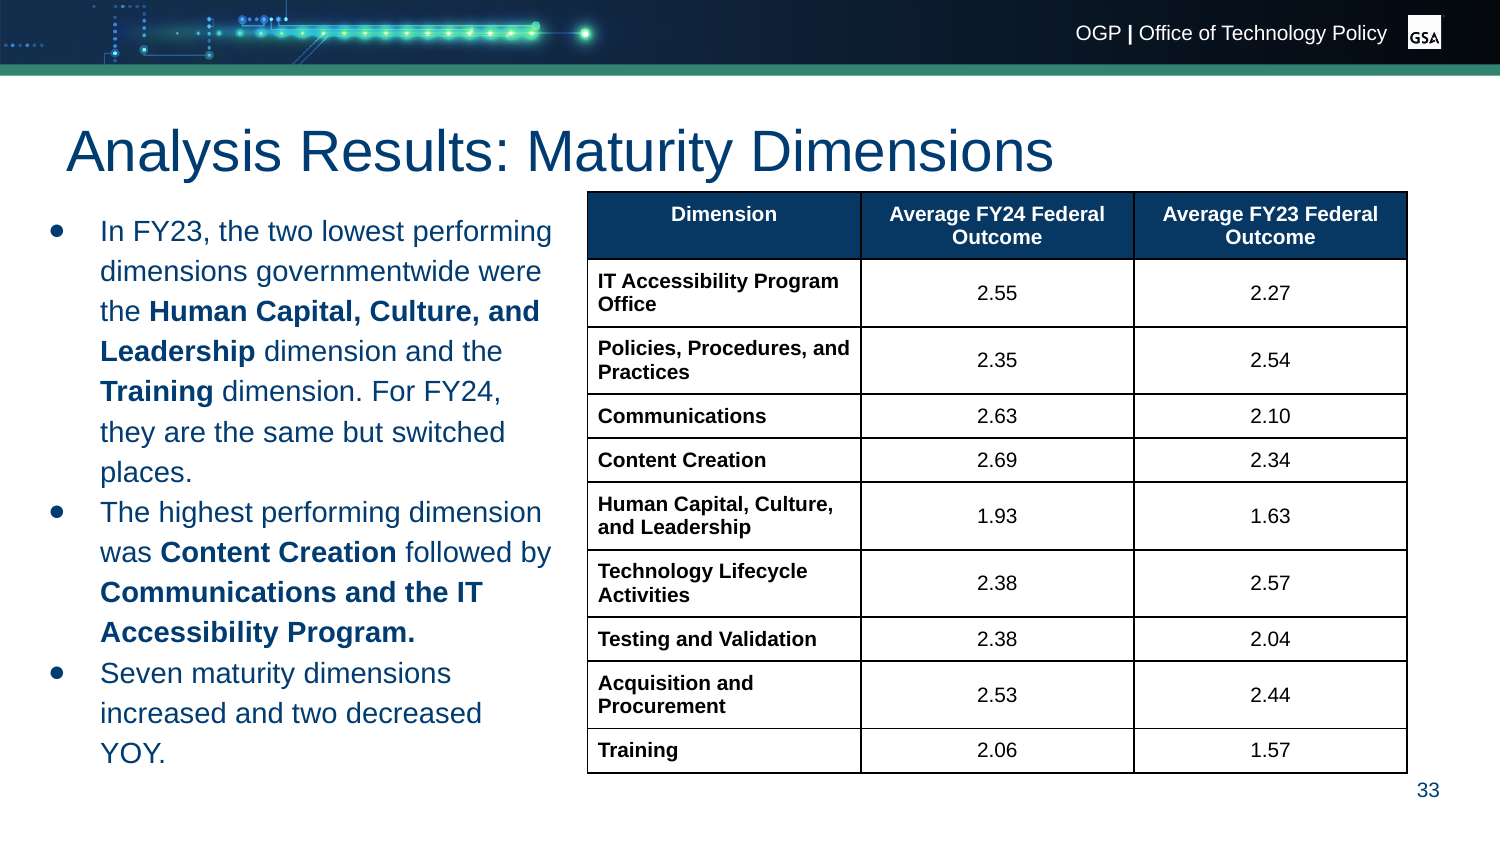

# Analysis Results: Maturity Dimensions
In FY23, the two lowest performing dimensions governmentwide were the Human Capital, Culture, and Leadership dimension and the Training dimension. For FY24, they are the same but switched places.
The highest performing dimension was Content Creation followed by Communications and the IT Accessibility Program.
Seven maturity dimensions increased and two decreased YOY.
| Dimension | Average FY24 Federal Outcome | Average FY23 Federal Outcome |
| --- | --- | --- |
| IT Accessibility Program Office | 2.55 | 2.27 |
| Policies, Procedures, and Practices | 2.35 | 2.54 |
| Communications | 2.63 | 2.10 |
| Content Creation | 2.69 | 2.34 |
| Human Capital, Culture, and Leadership | 1.93 | 1.63 |
| Technology Lifecycle Activities | 2.38 | 2.57 |
| Testing and Validation | 2.38 | 2.04 |
| Acquisition and Procurement | 2.53 | 2.44 |
| Training | 2.06 | 1.57 |
33